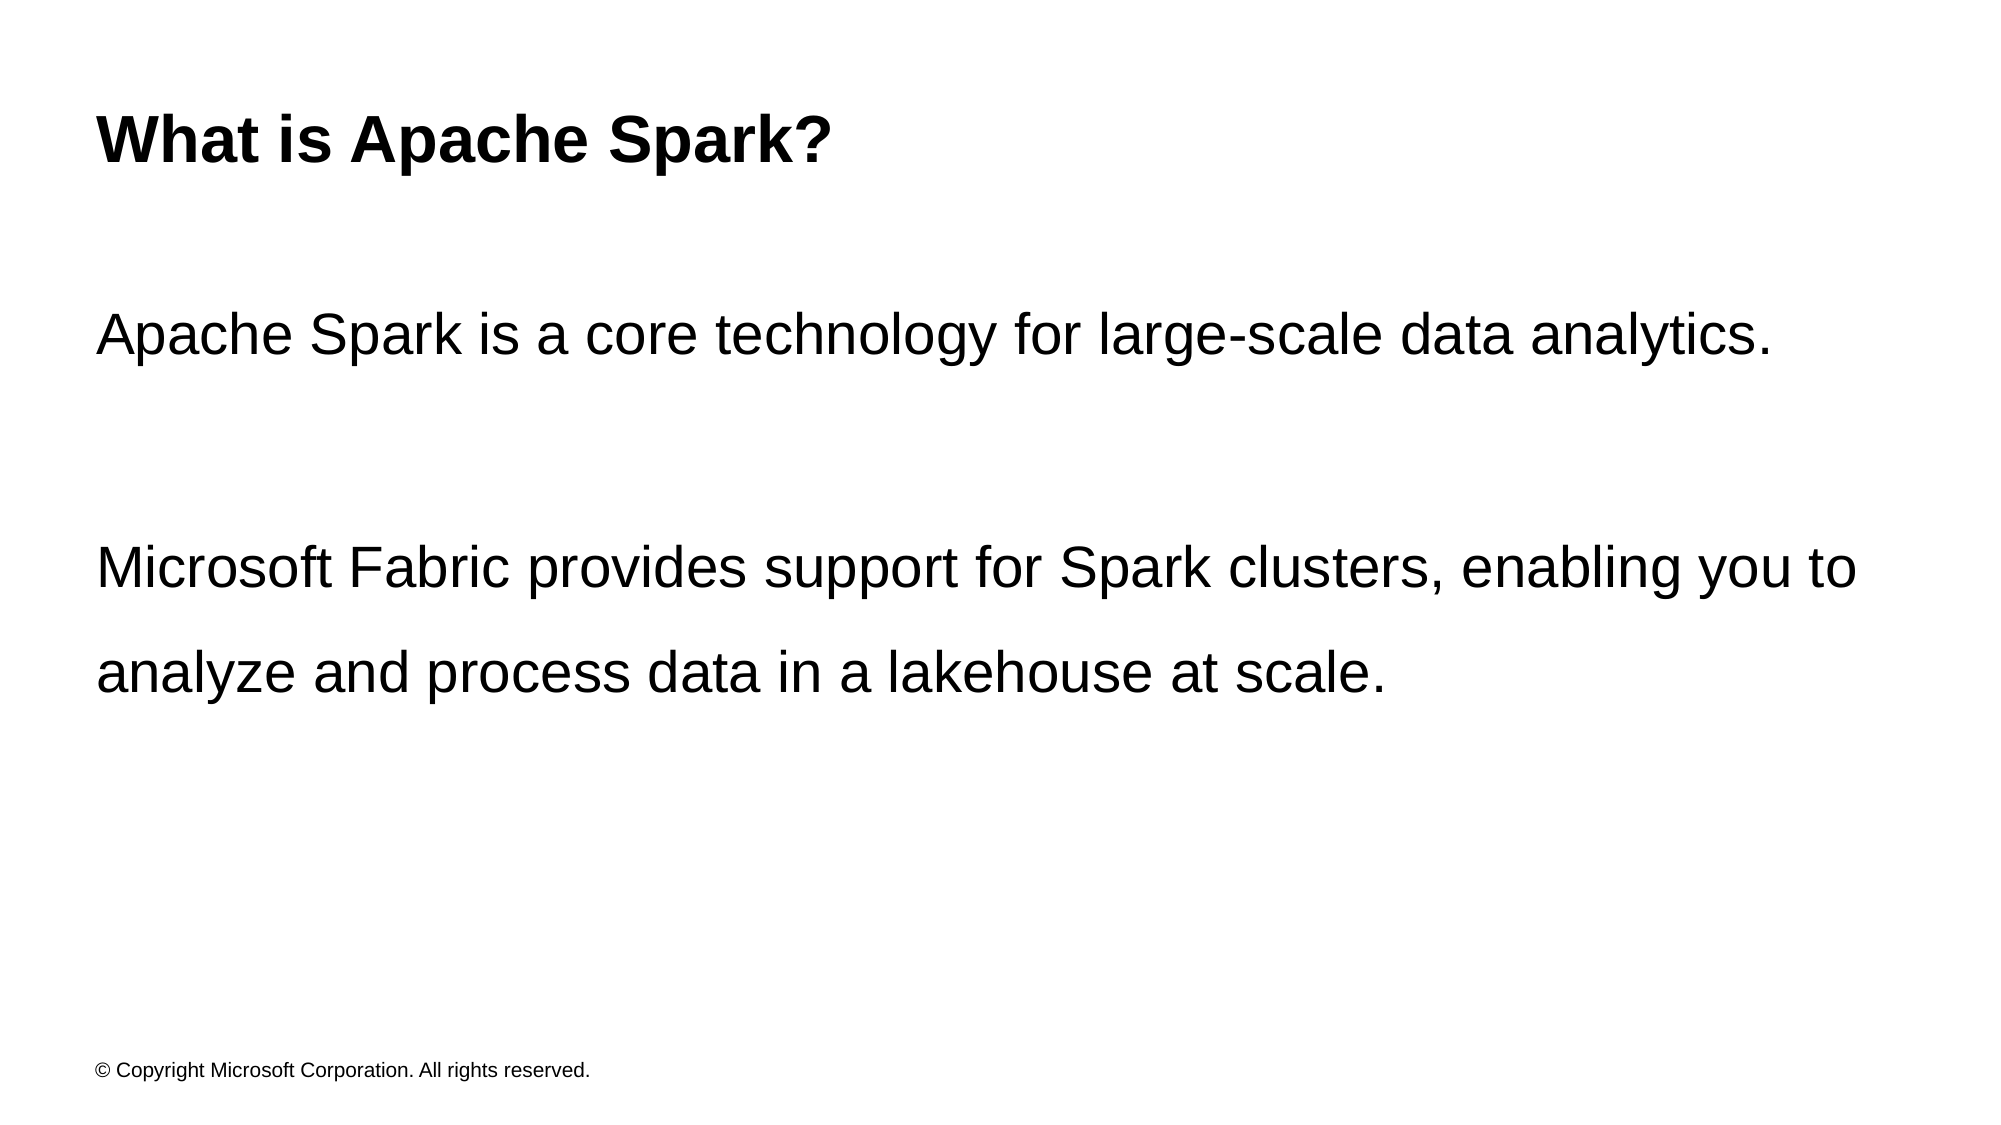

# What is Apache Spark?
Apache Spark is a core technology for large-scale data analytics.

Microsoft Fabric provides support for Spark clusters, enabling you to analyze and process data in a lakehouse at scale.